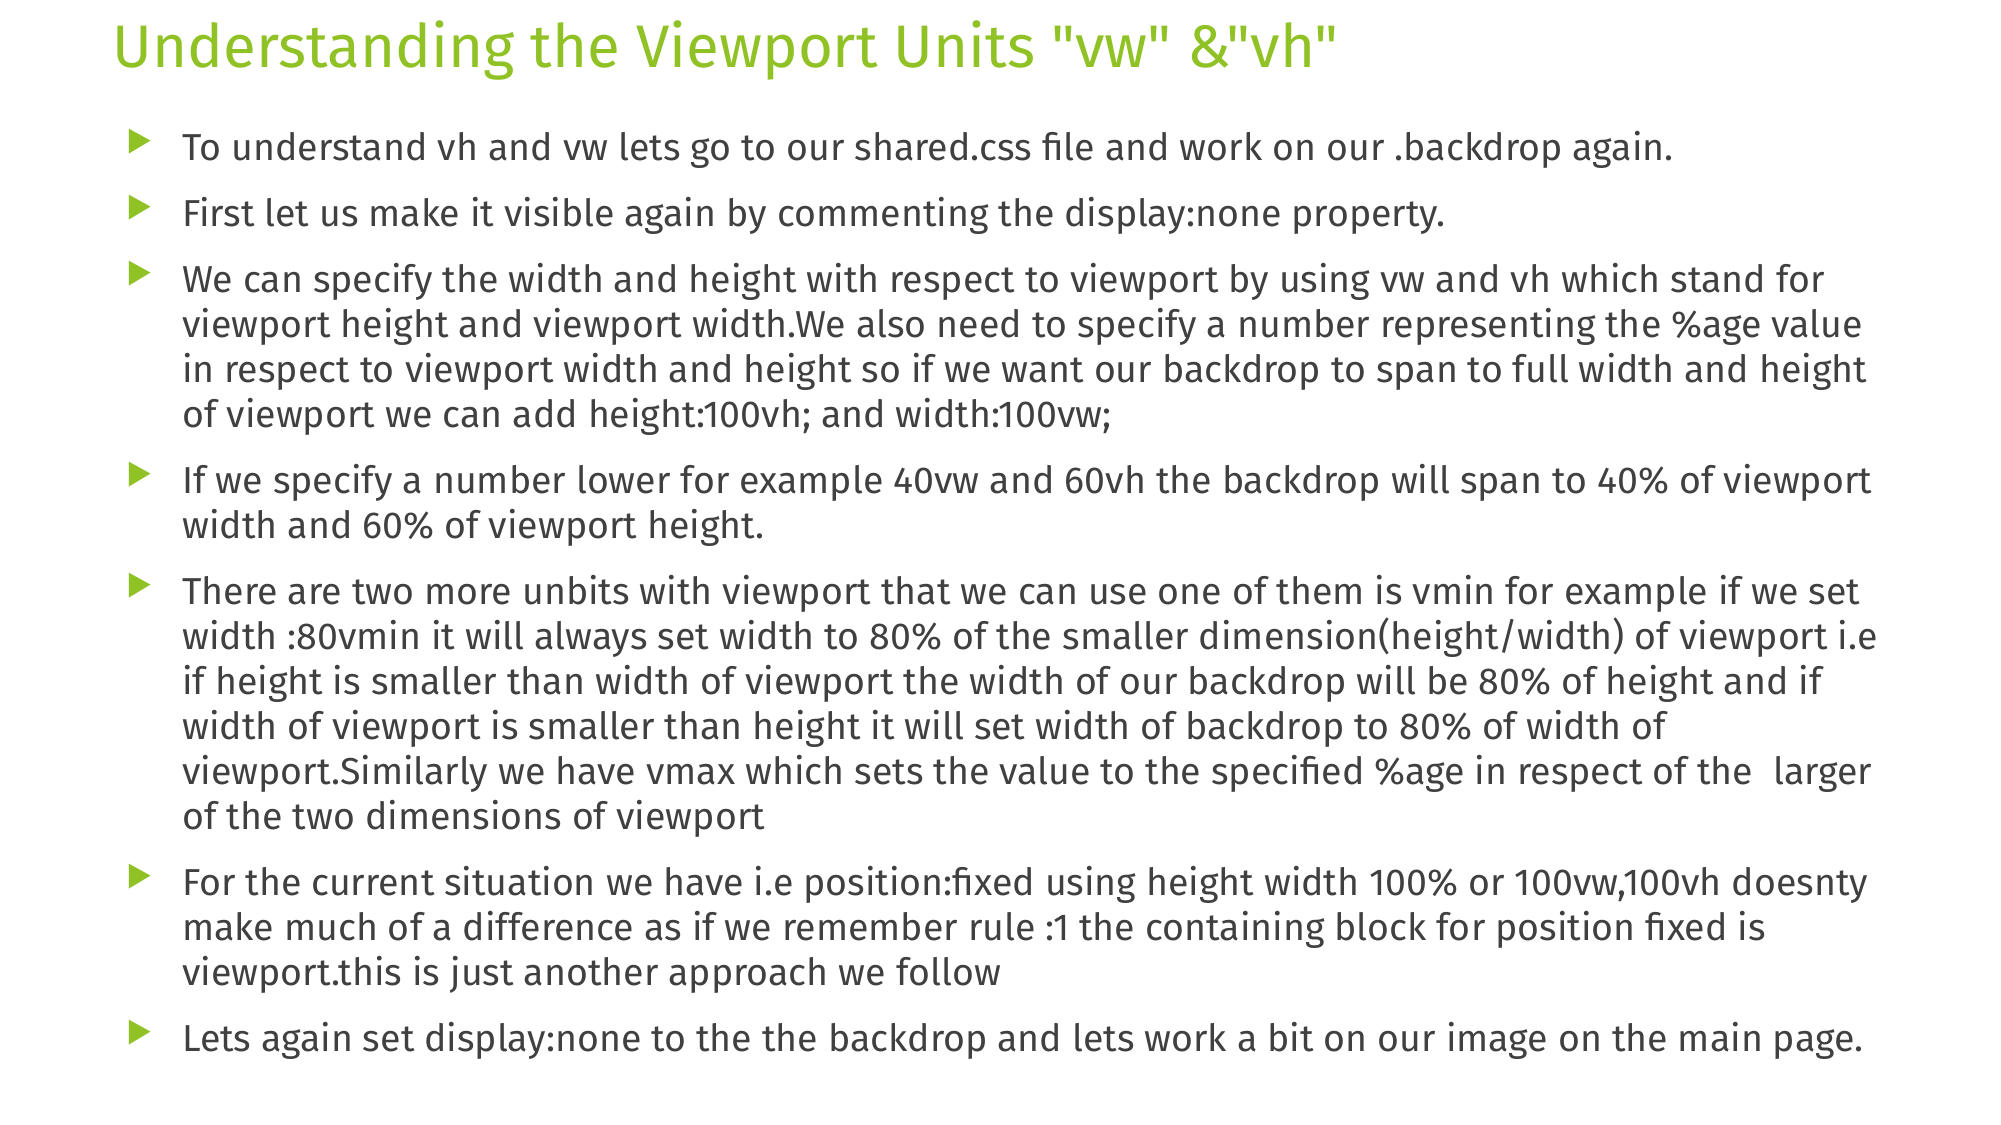

# Understanding the Viewport Units "vw" &"vh"
To understand vh and vw lets go to our shared.css file and work on our .backdrop again.
First let us make it visible again by commenting the display:none property.
We can specify the width and height with respect to viewport by using vw and vh which stand for viewport height and viewport width.We also need to specify a number representing the %age value in respect to viewport width and height so if we want our backdrop to span to full width and height of viewport we can add height:100vh; and width:100vw;
If we specify a number lower for example 40vw and 60vh the backdrop will span to 40% of viewport width and 60% of viewport height.
There are two more unbits with viewport that we can use one of them is vmin for example if we set width :80vmin it will always set width to 80% of the smaller dimension(height/width) of viewport i.e if height is smaller than width of viewport the width of our backdrop will be 80% of height and if width of viewport is smaller than height it will set width of backdrop to 80% of width of viewport.Similarly we have vmax which sets the value to the specified %age in respect of the  larger of the two dimensions of viewport
For the current situation we have i.e position:fixed using height width 100% or 100vw,100vh doesnty make much of a difference as if we remember rule :1 the containing block for position fixed is viewport.this is just another approach we follow
Lets again set display:none to the the backdrop and lets work a bit on our image on the main page.